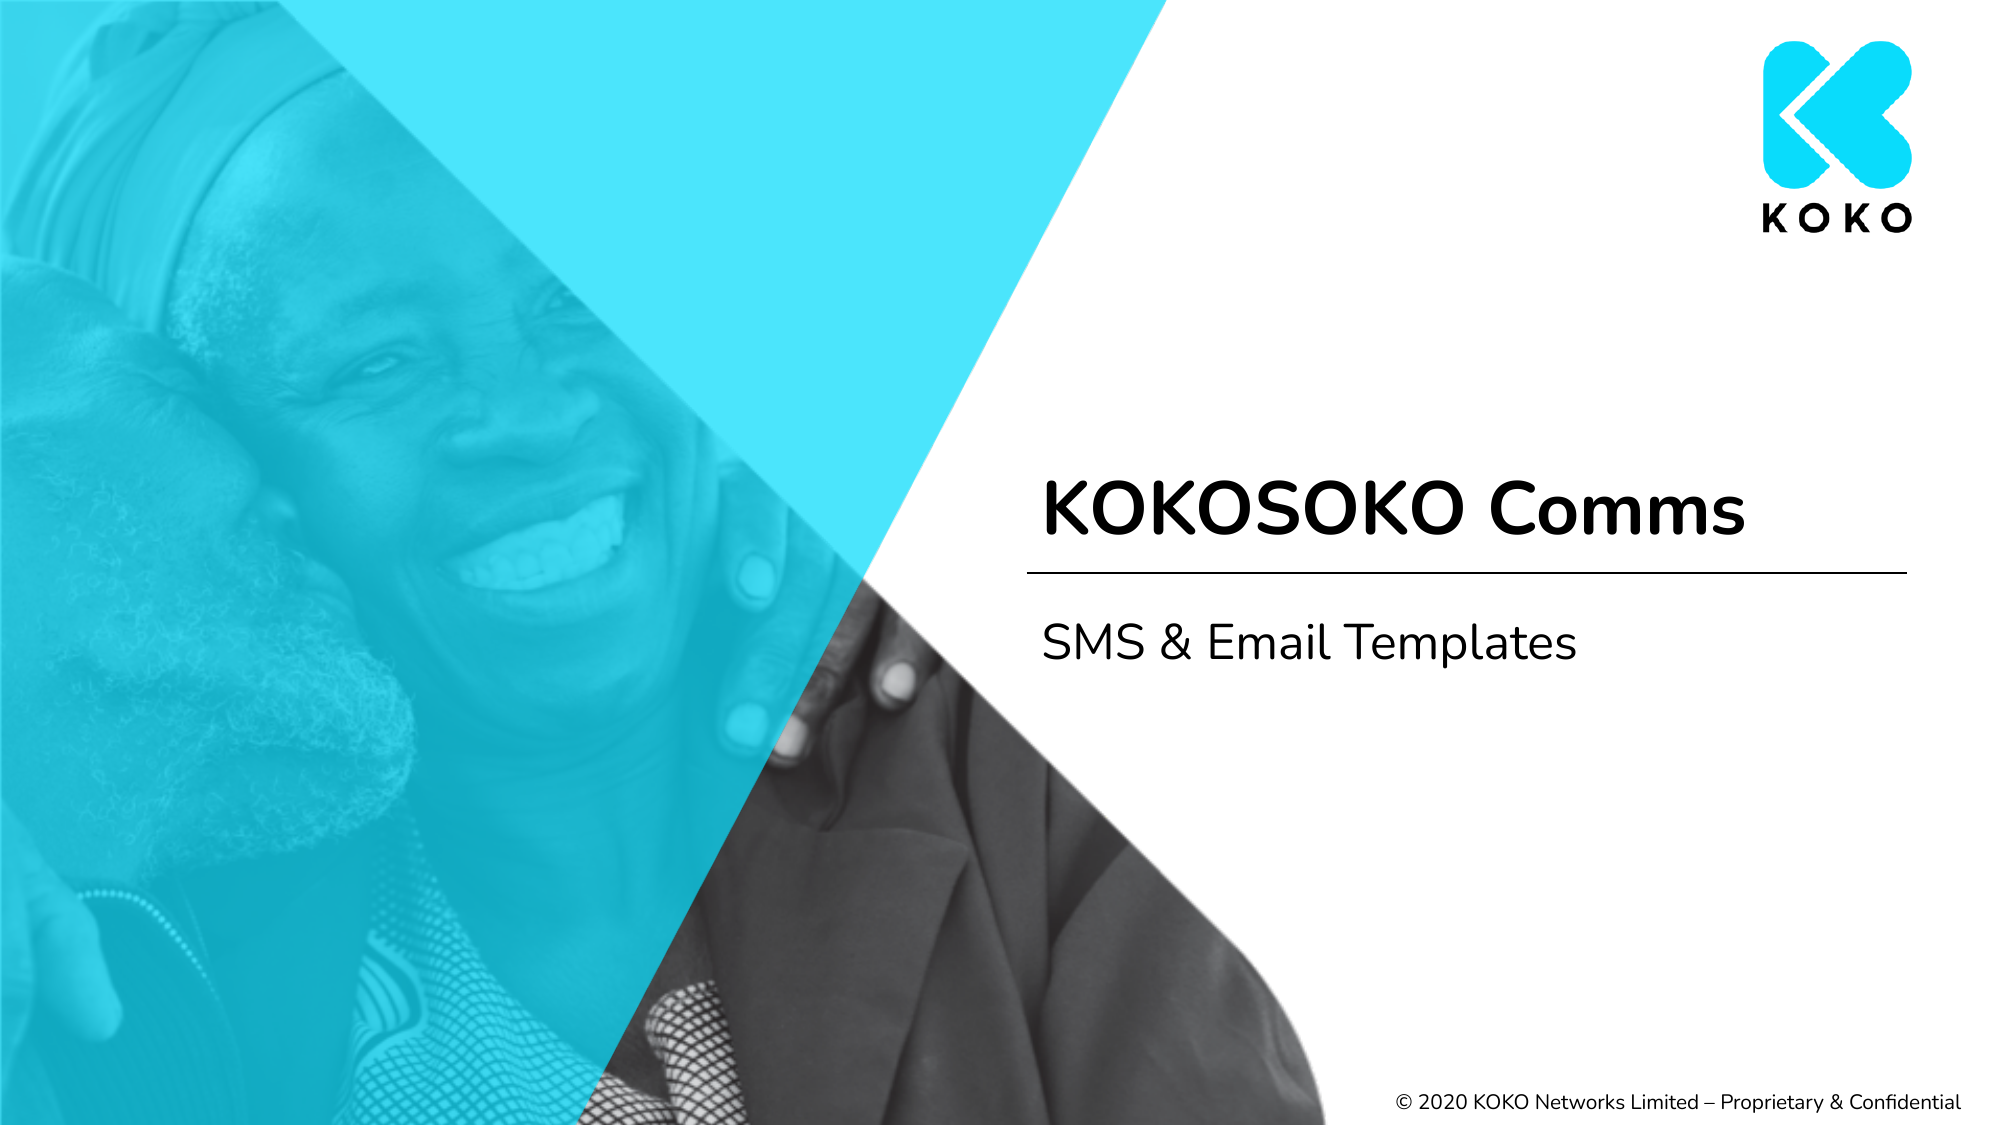

# KOKOSOKO Comms
SMS & Email Templates